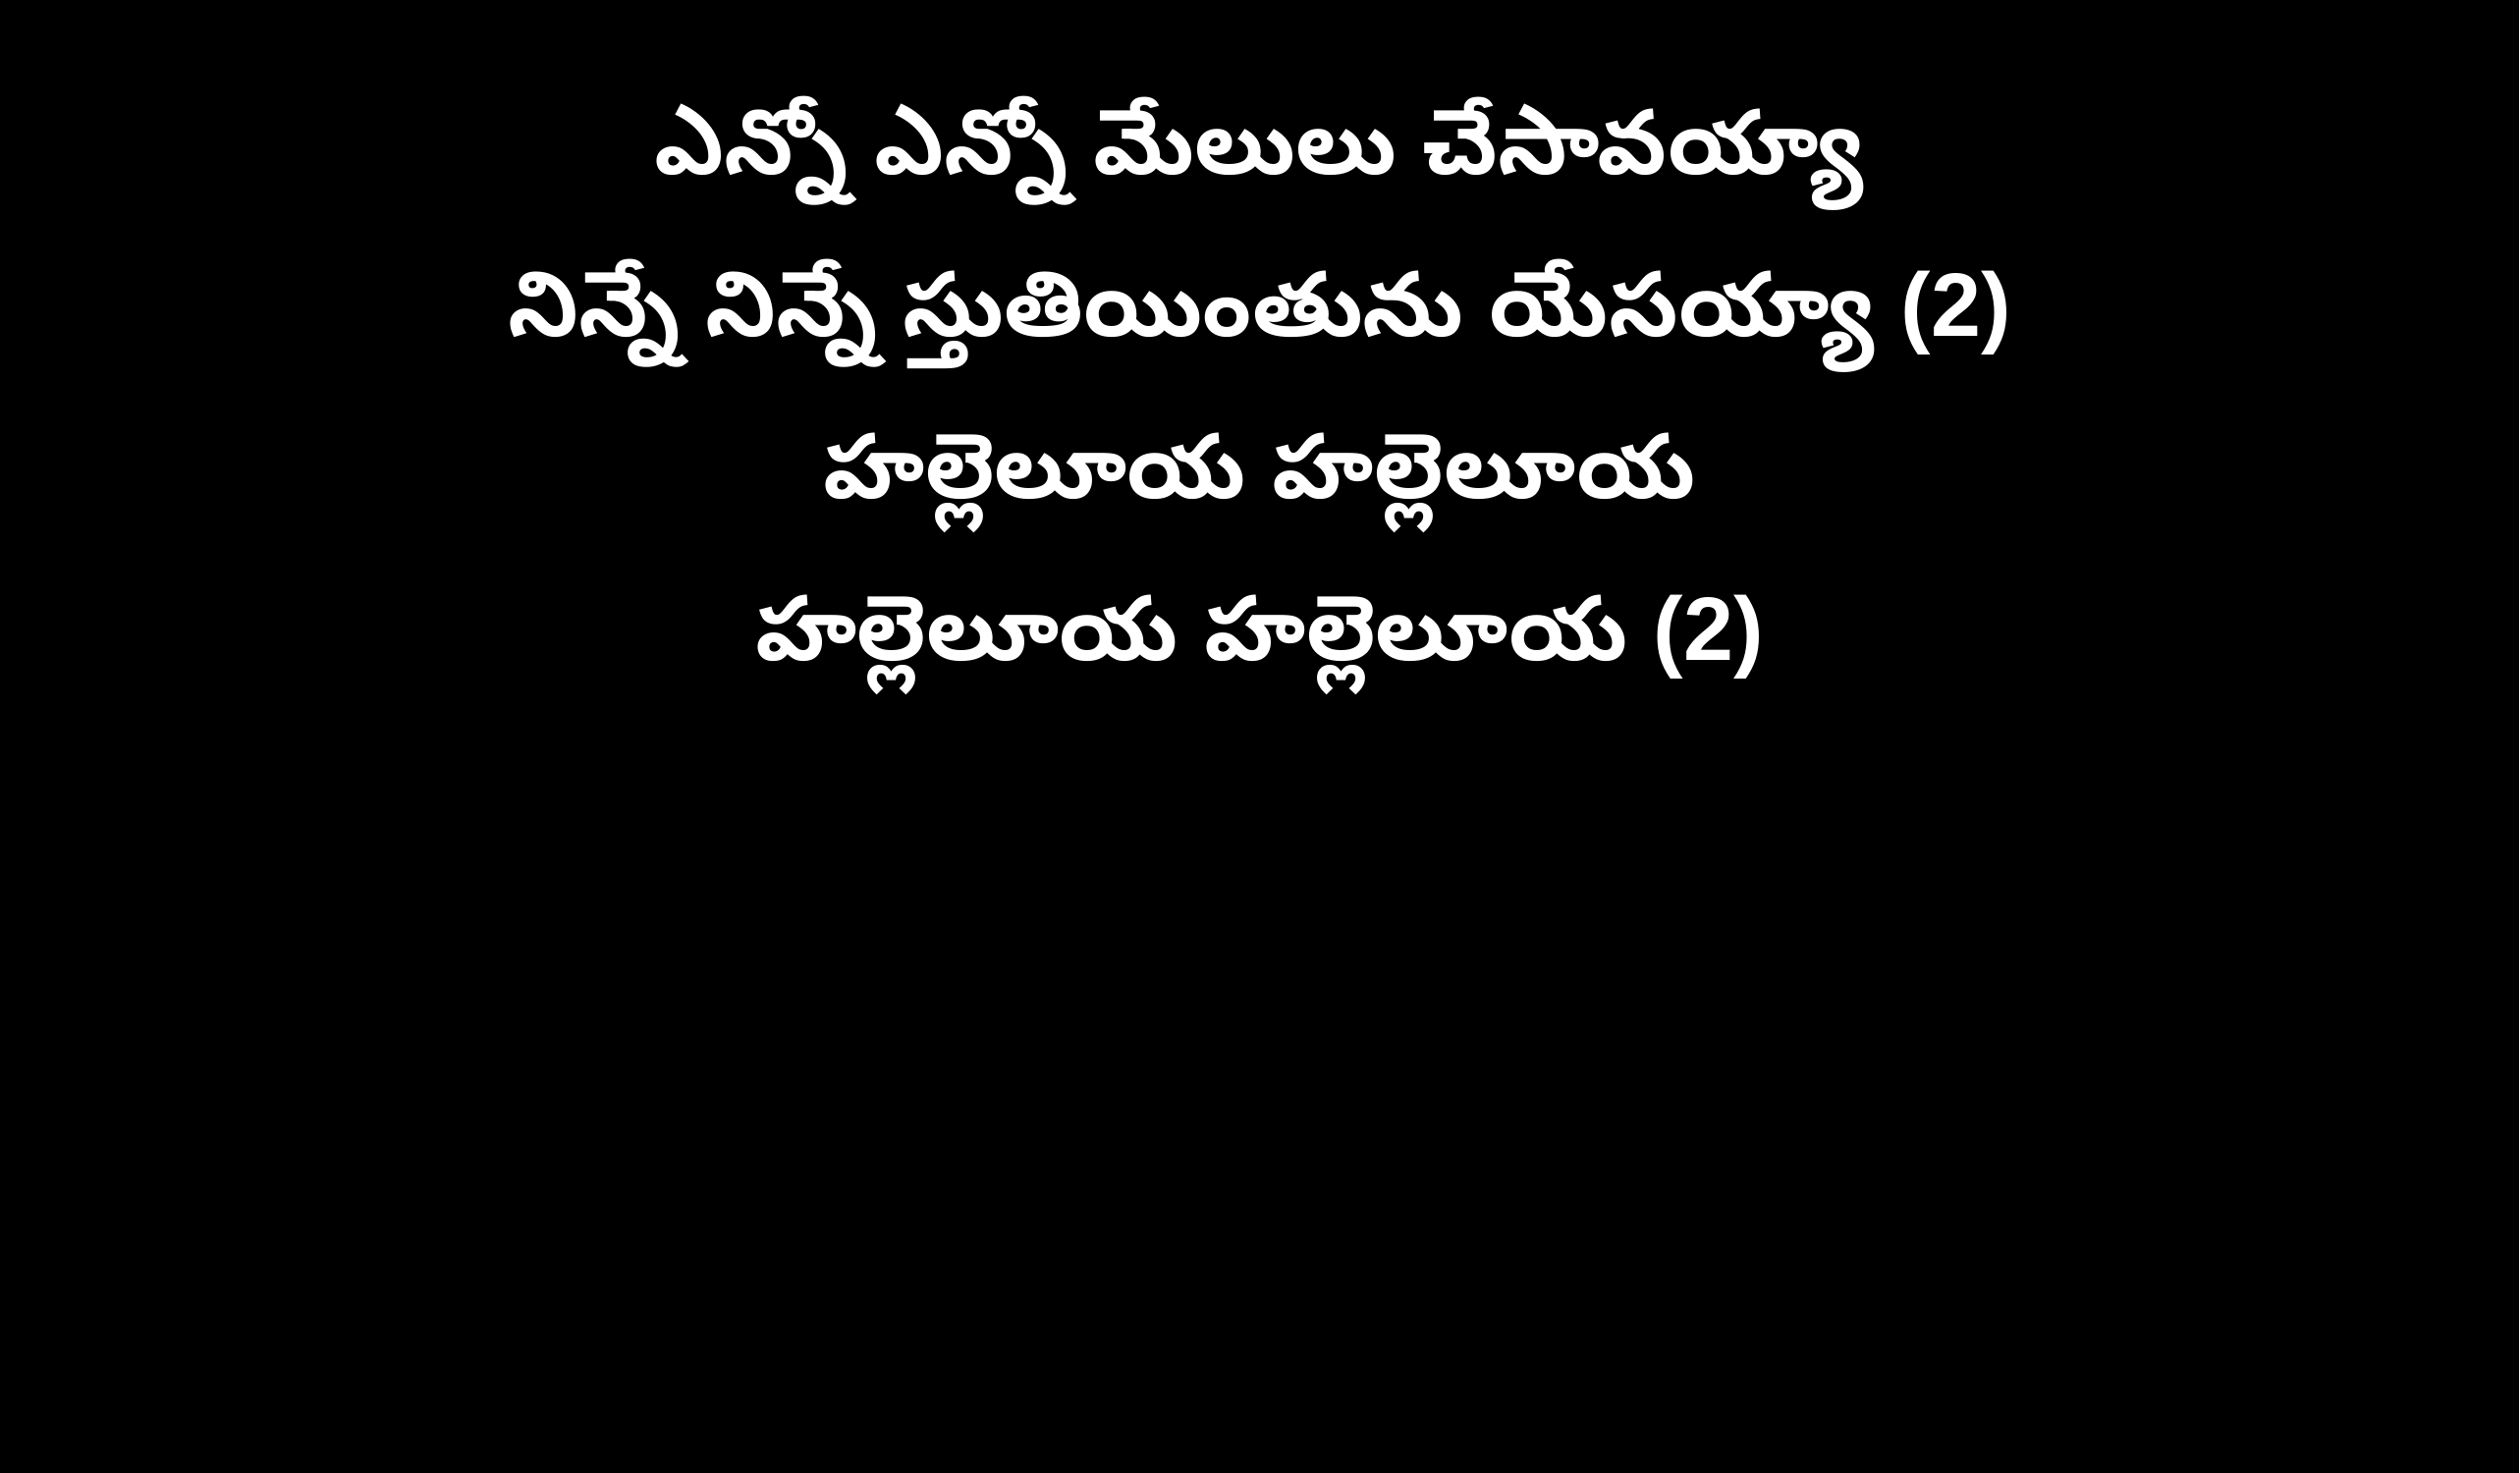

ఎన్నో ఎన్నో మేలులు చేసావయ్యా
నిన్నే నిన్నే స్తుతియింతును యేసయ్యా (2)
హల్లెలూయ హల్లెలూయ
హల్లెలూయ హల్లెలూయ (2)